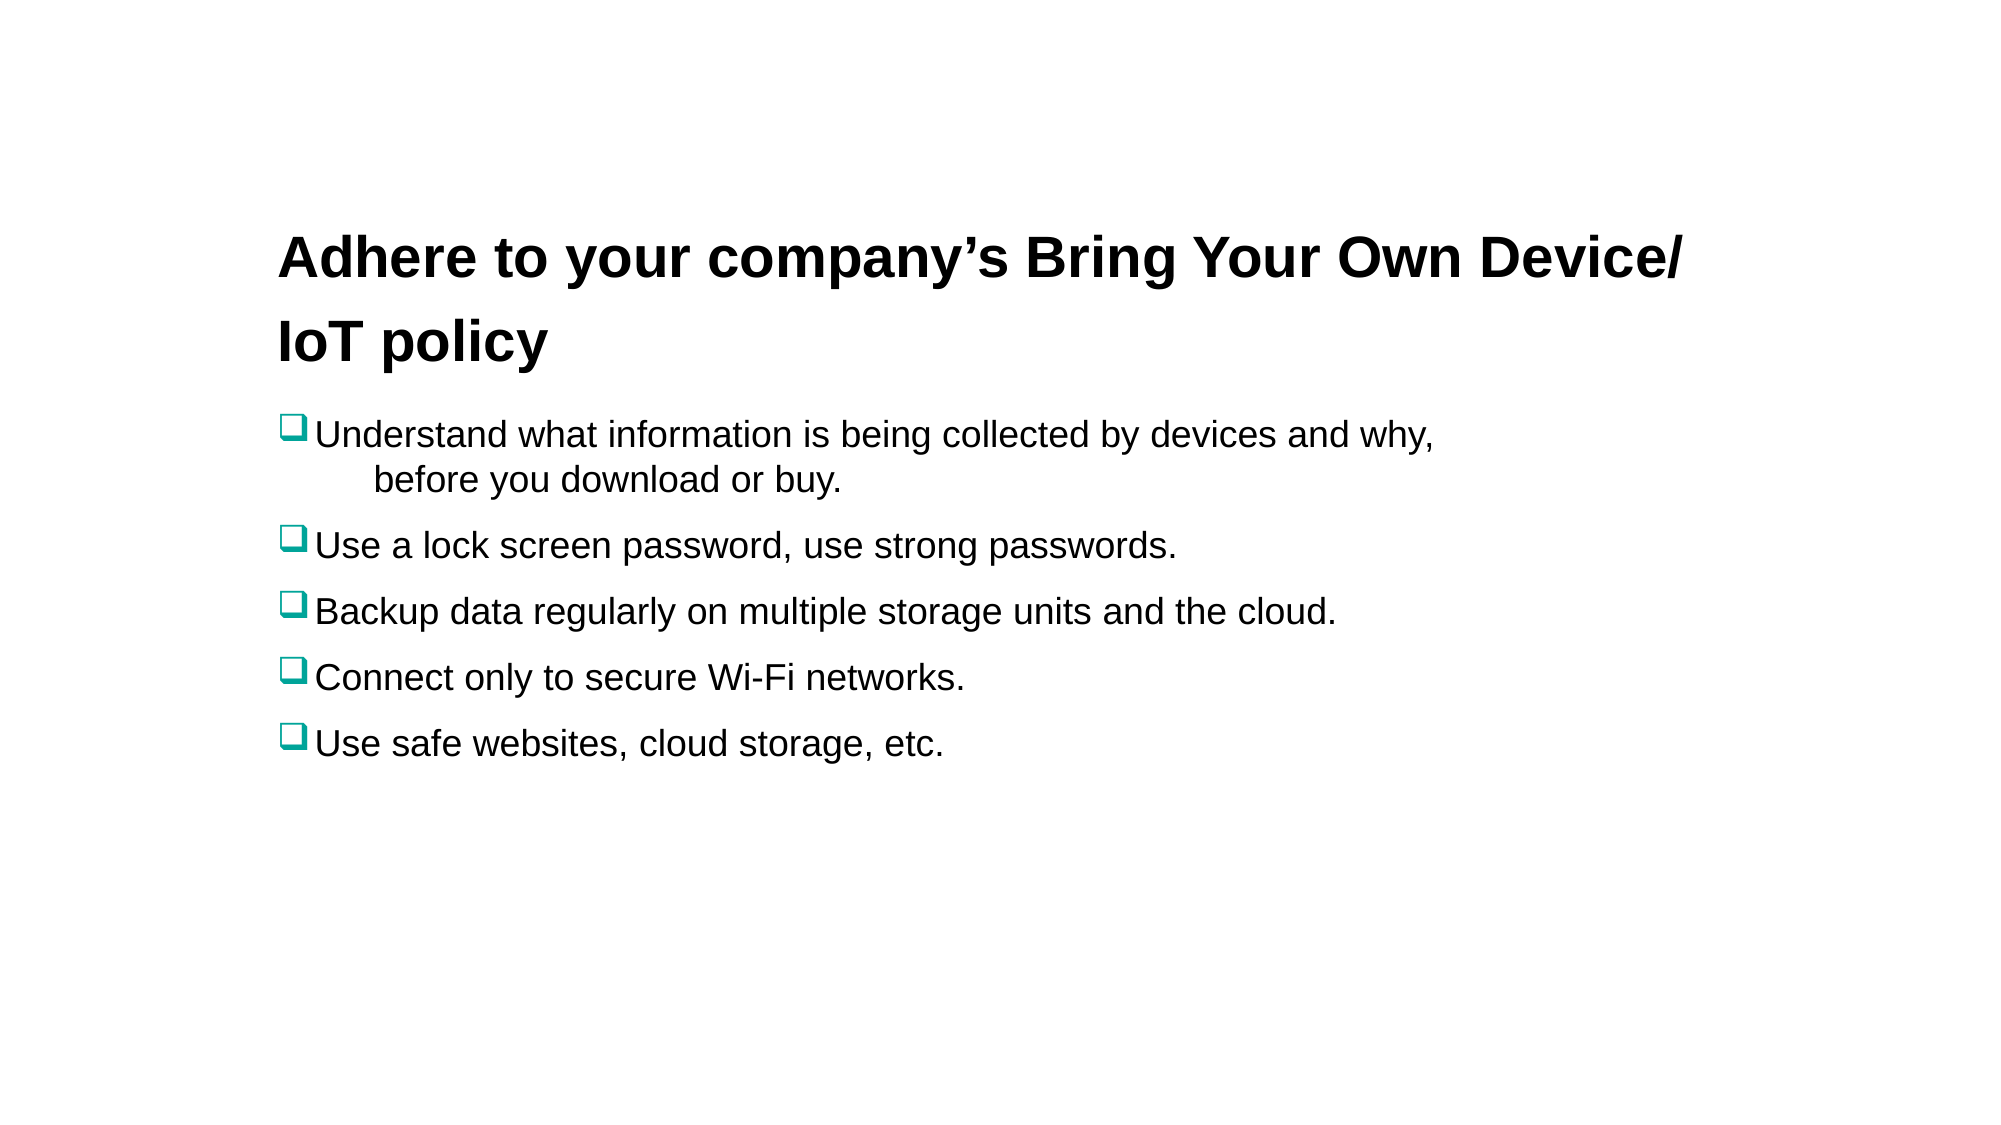

Adhere to your company’s Bring Your Own Device/ IoT policy
Understand what information is being collected by devices and why,
	before you download or buy.
Use a lock screen password, use strong passwords.
Backup data regularly on multiple storage units and the cloud.
Connect only to secure Wi-Fi networks.
Use safe websites, cloud storage, etc.
25